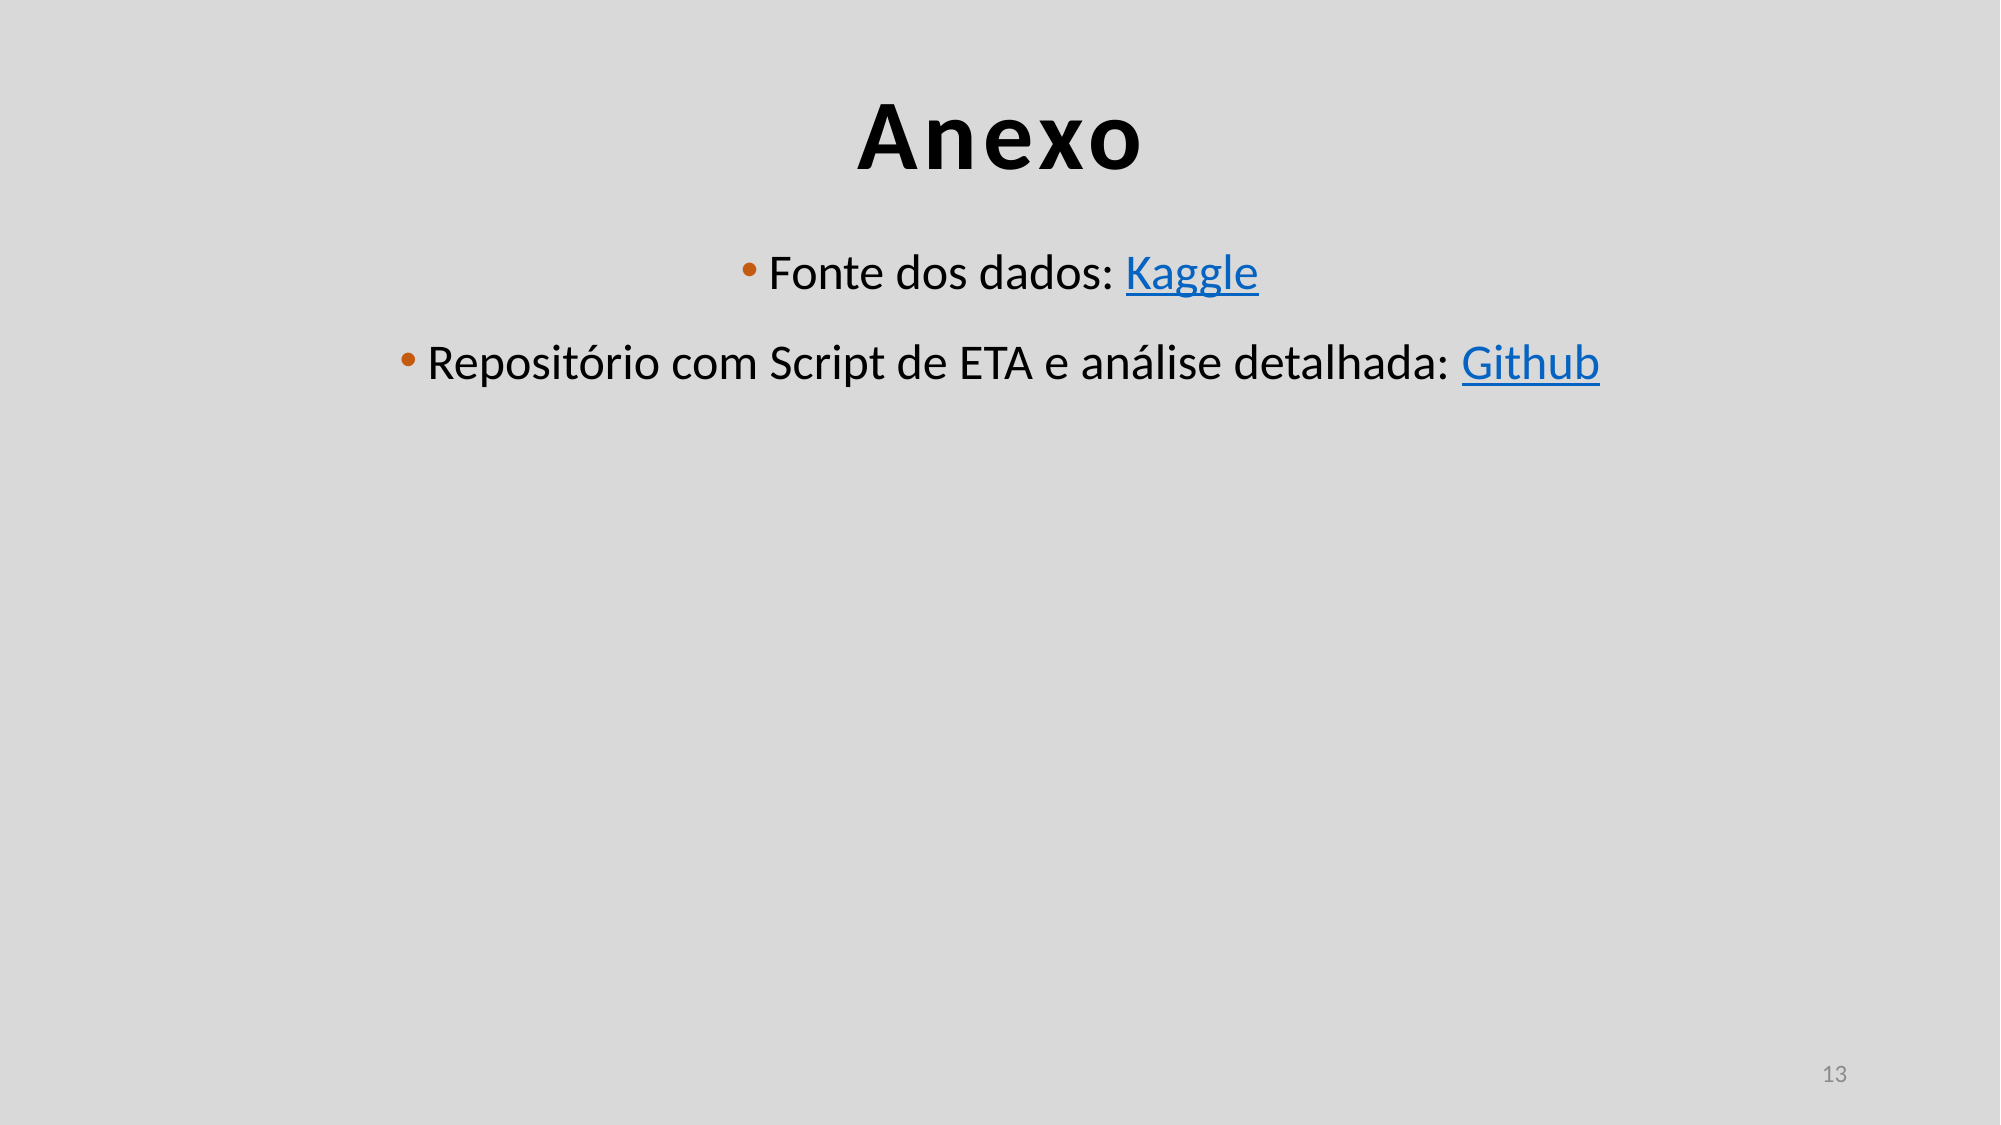

# Anexo
Fonte dos dados: Kaggle
Repositório com Script de ETA e análise detalhada: Github
13